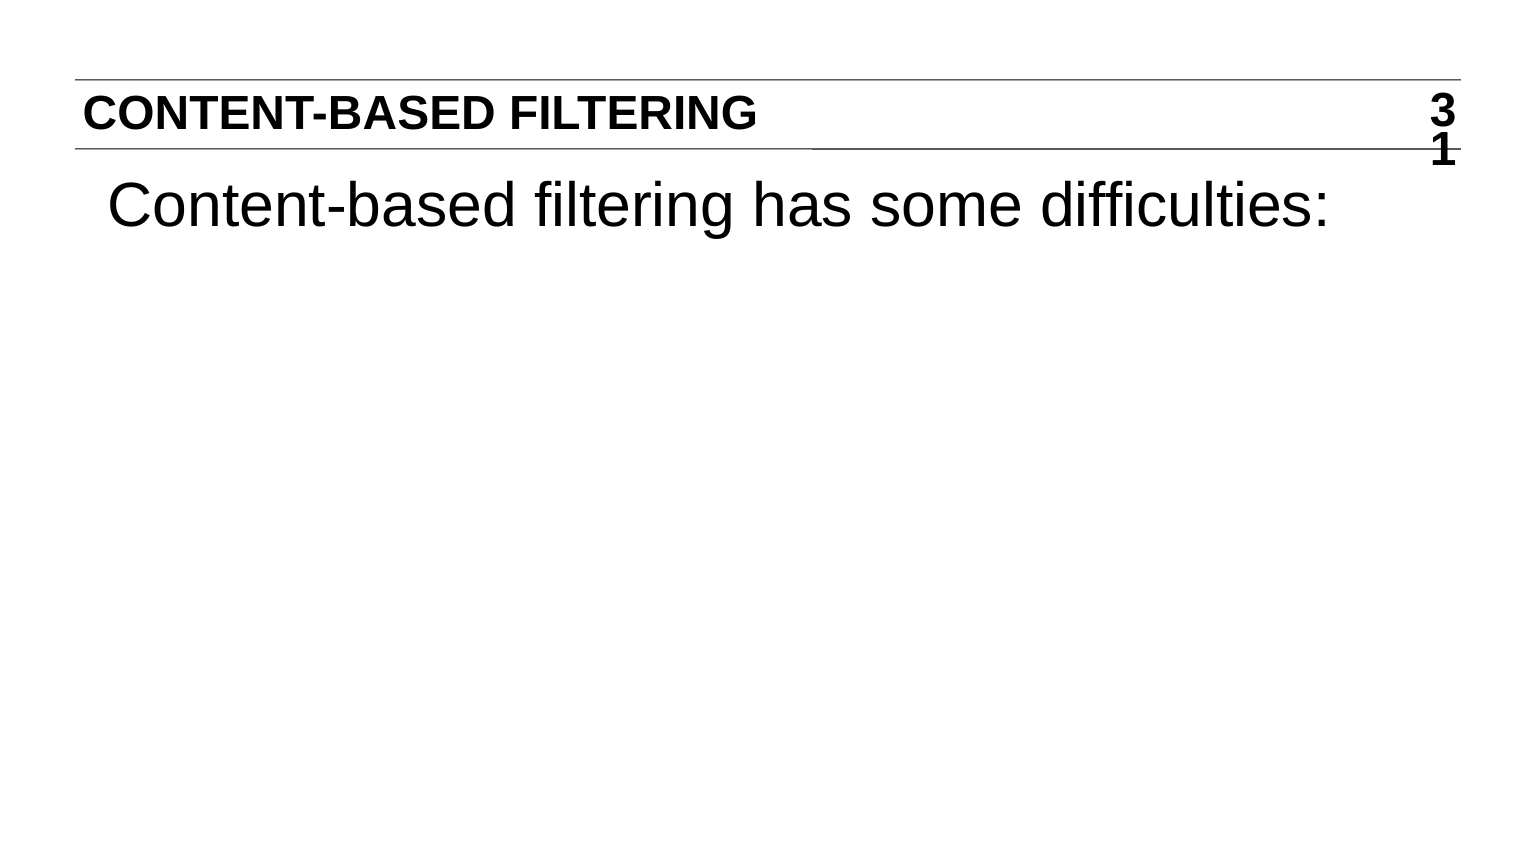

content-based filtering
31
Content-based filtering has some difficulties: